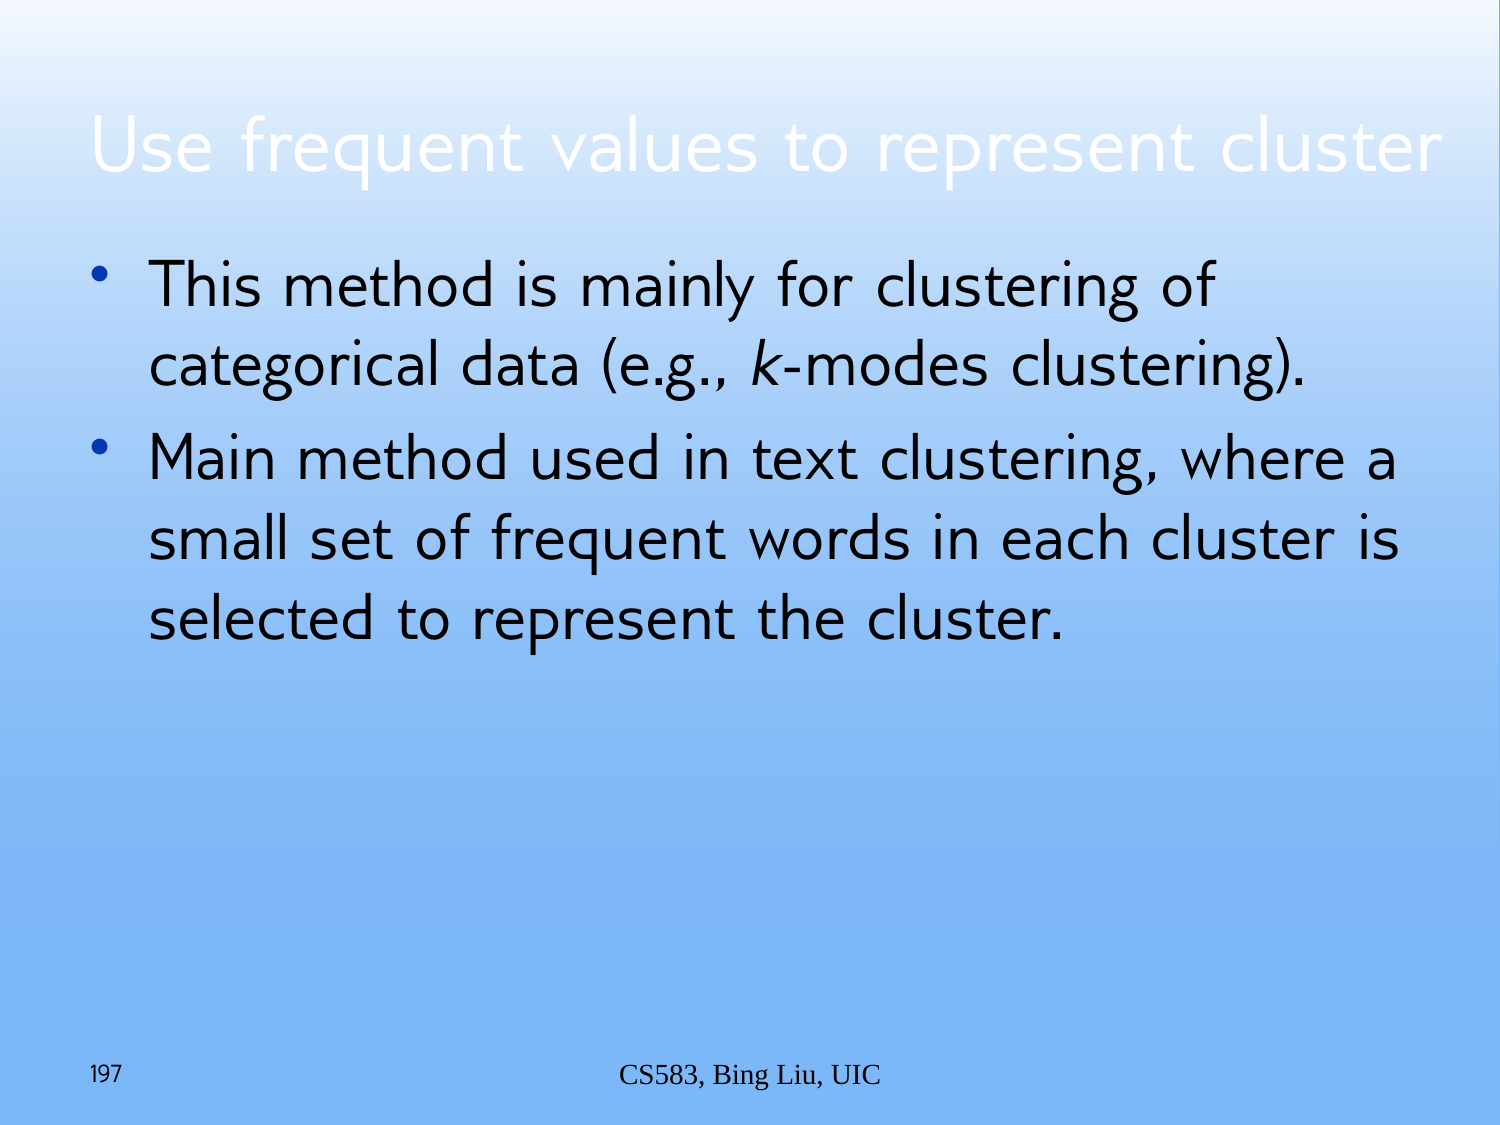

# Use frequent values to represent cluster
This method is mainly for clustering of categorical data (e.g., k-modes clustering).
Main method used in text clustering, where a small set of frequent words in each cluster is selected to represent the cluster.
197
CS583, Bing Liu, UIC